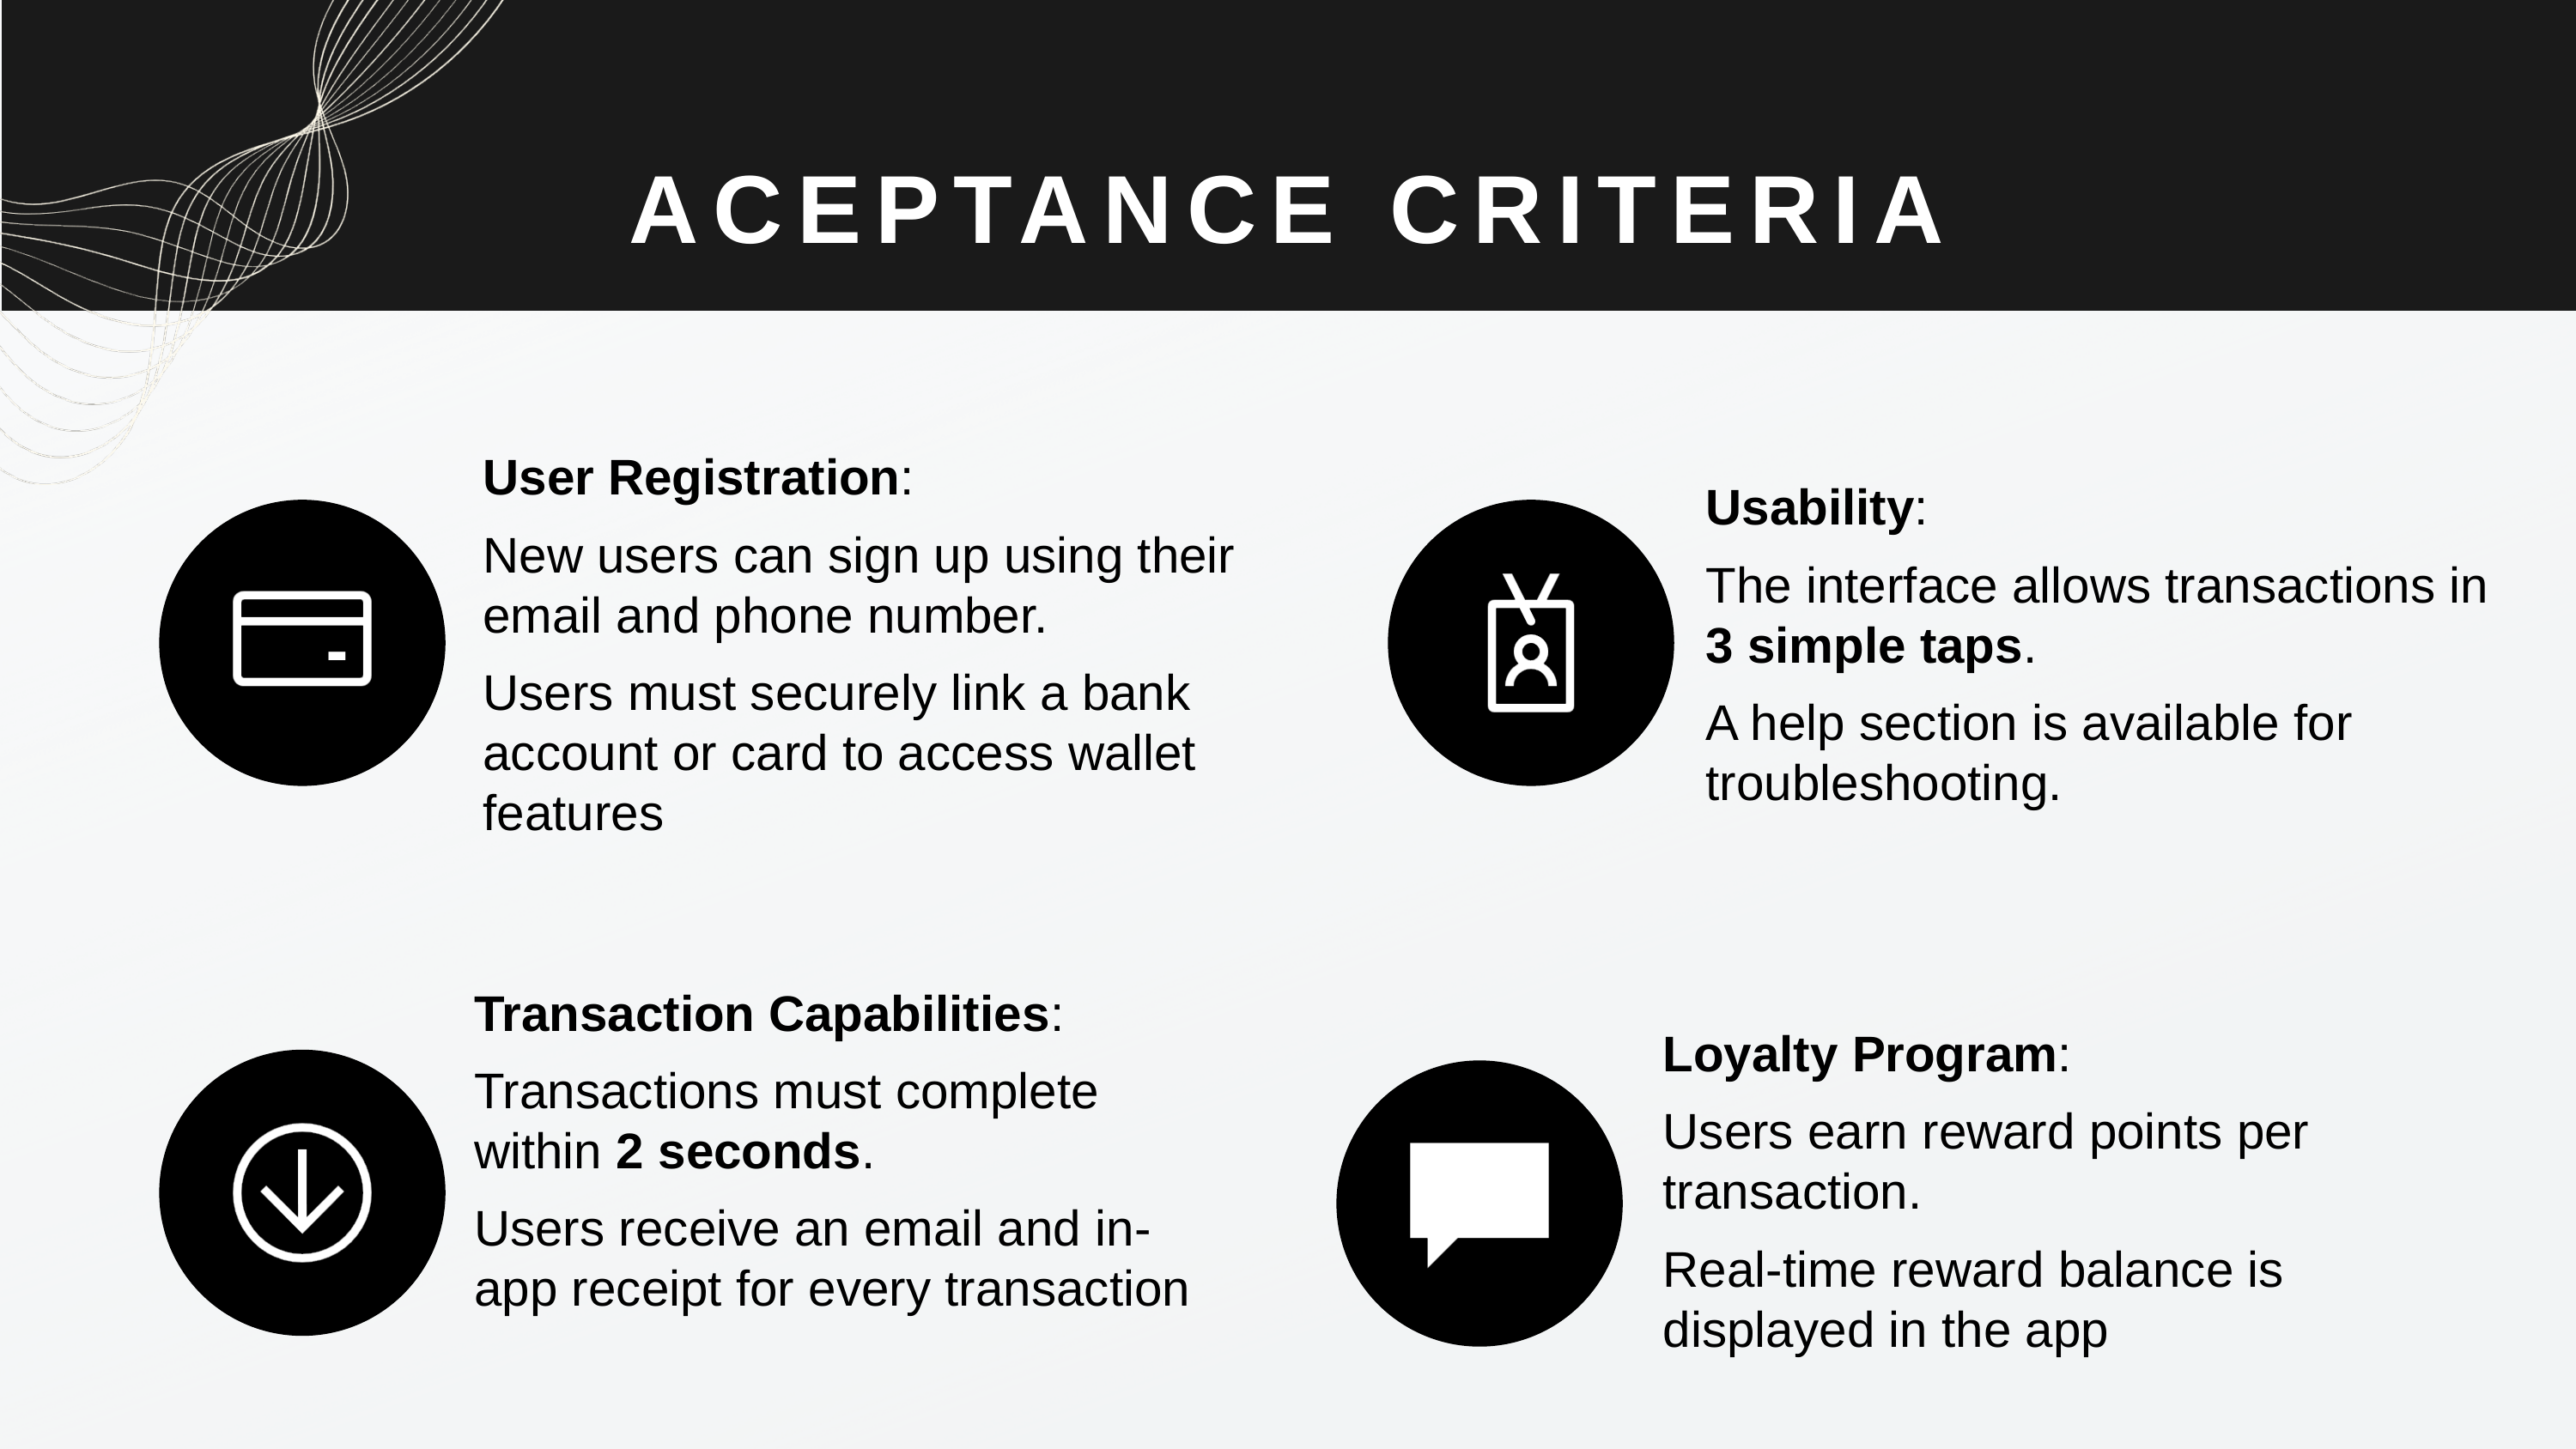

ACEPTANCE CRITERIA
User Registration:
New users can sign up using their email and phone number.
Users must securely link a bank account or card to access wallet features
Usability:
The interface allows transactions in 3 simple taps.
A help section is available for troubleshooting.
Transaction Capabilities:
Transactions must complete within 2 seconds.
Users receive an email and in-app receipt for every transaction
Loyalty Program:
Users earn reward points per transaction.
Real-time reward balance is displayed in the app